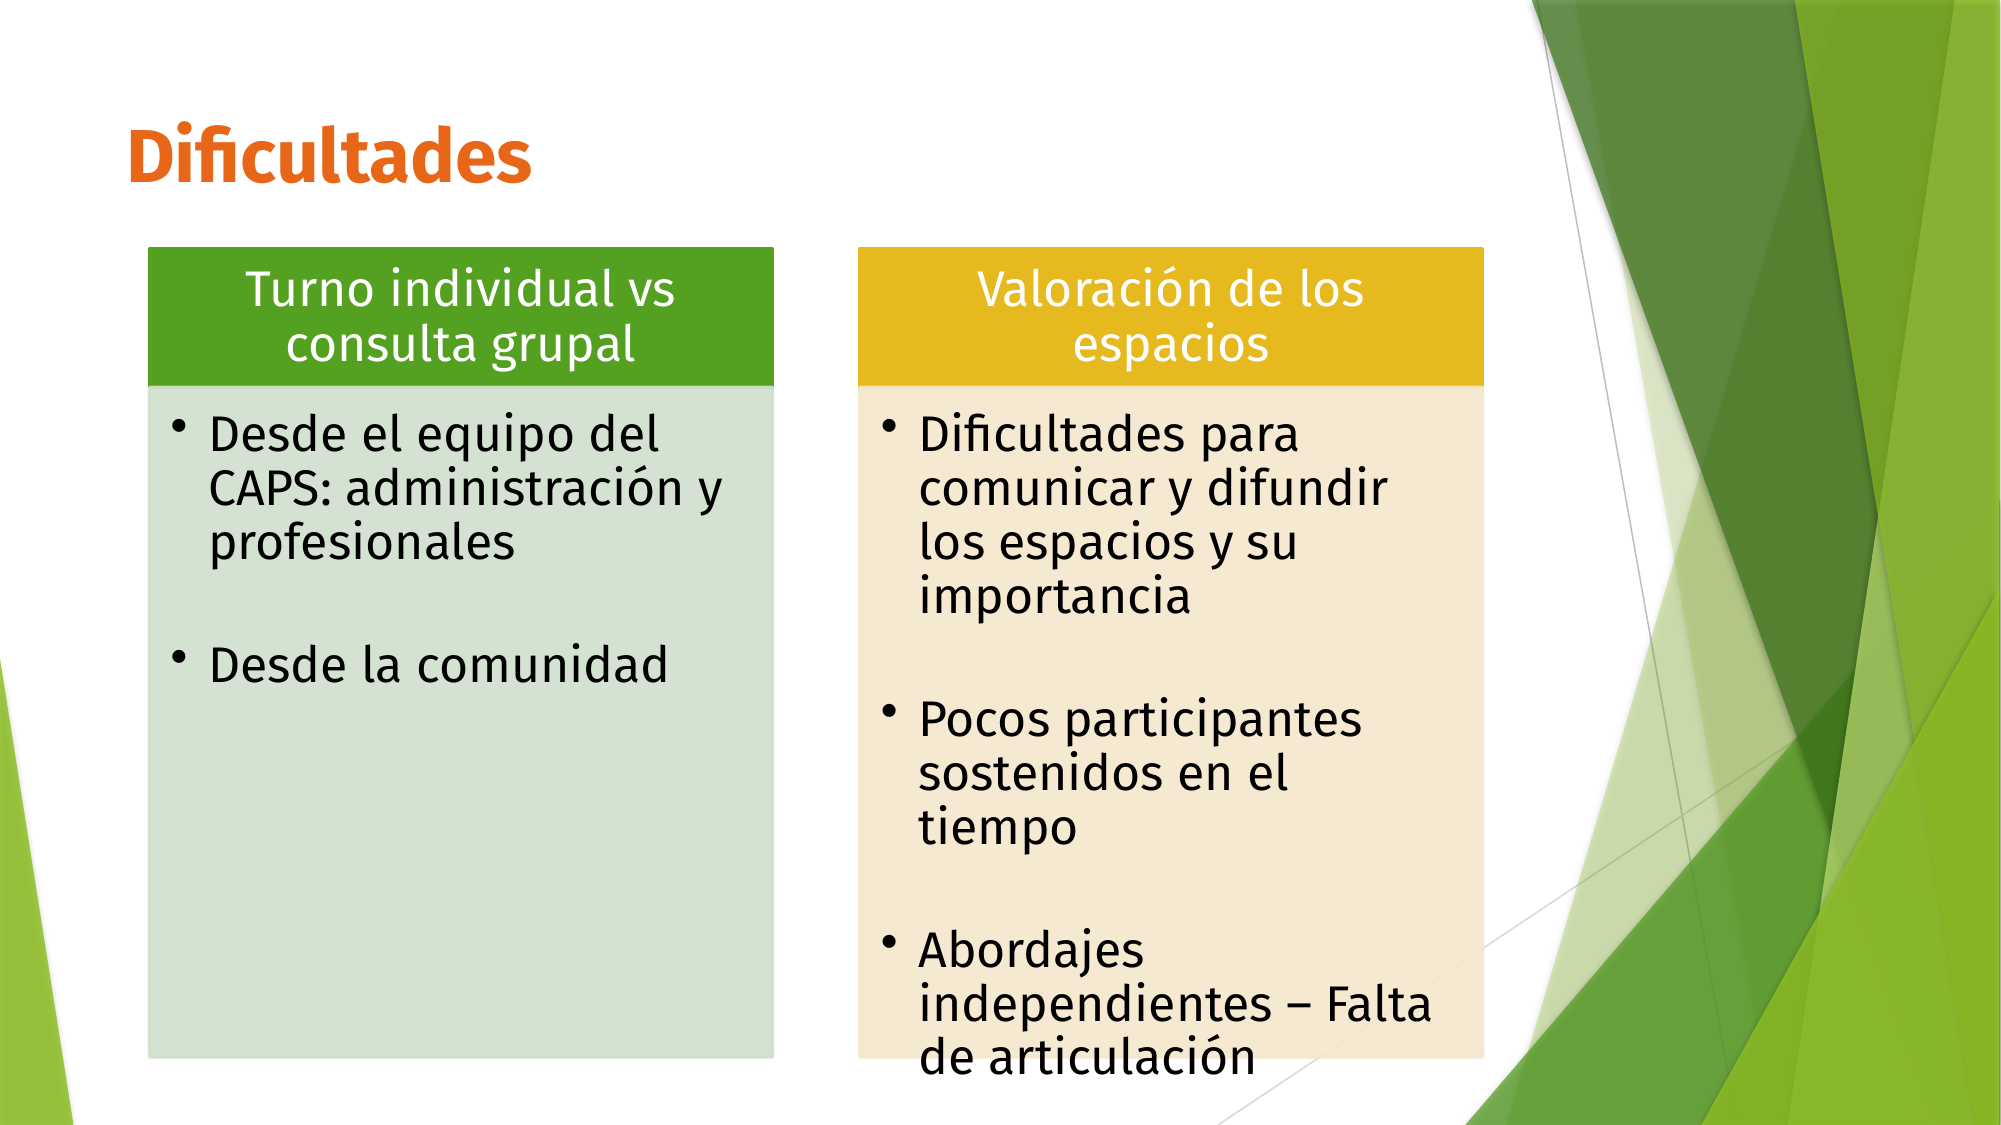

# Dificultades
Turno individual vs consulta grupal
Desde el equipo del CAPS: administración y profesionales

Desde la comunidad
Valoración de los espacios
Dificultades para comunicar y difundir los espacios y su importancia

Pocos participantes sostenidos en el tiempo

Abordajes independientes – Falta de articulación